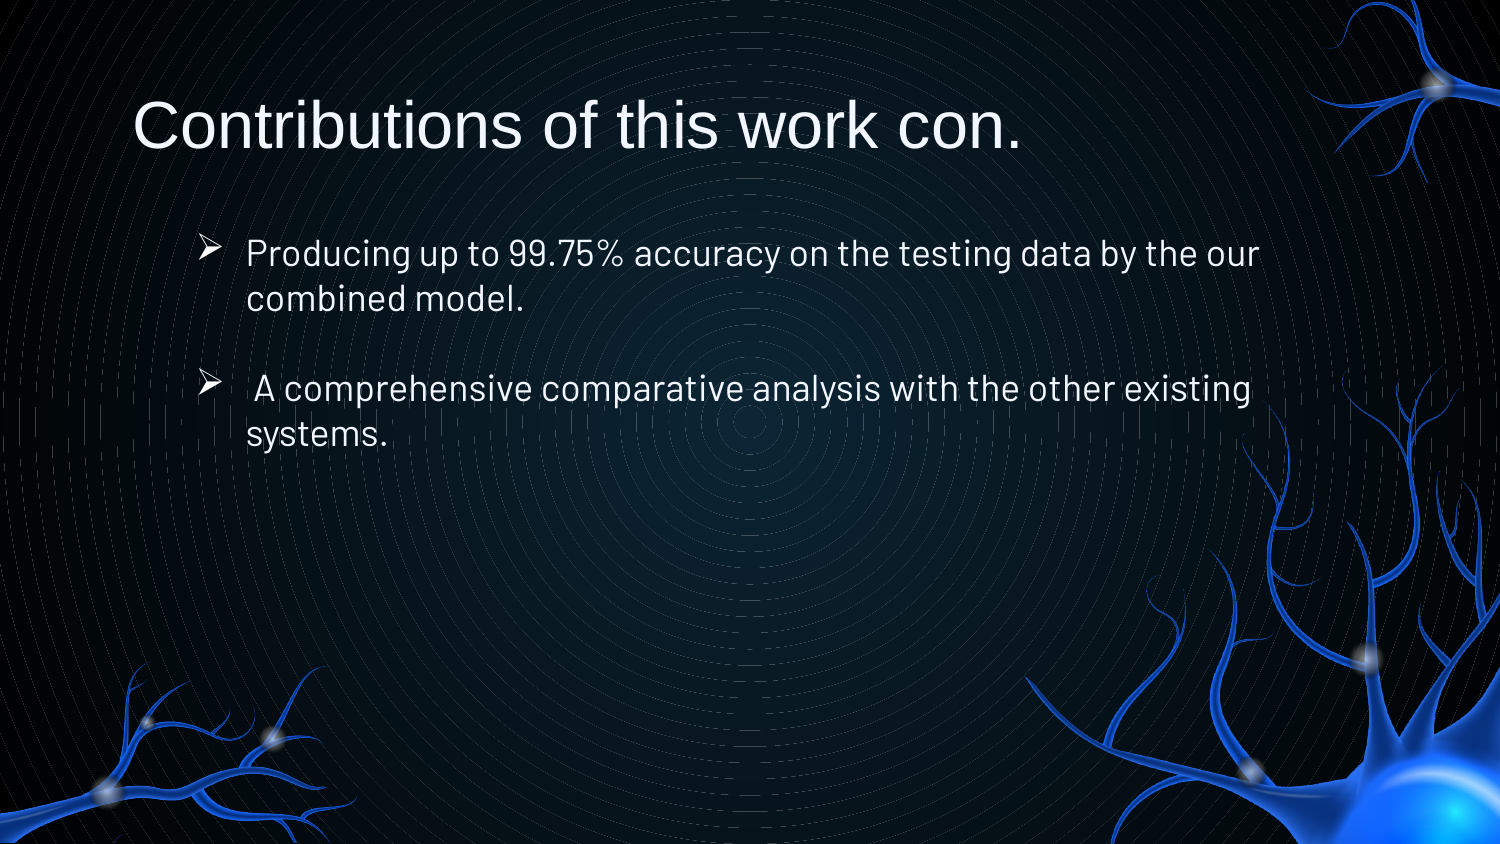

# Contributions of this work con.
Producing up to 99.75% accuracy on the testing data by the our combined model.

 A comprehensive comparative analysis with the other existing systems.